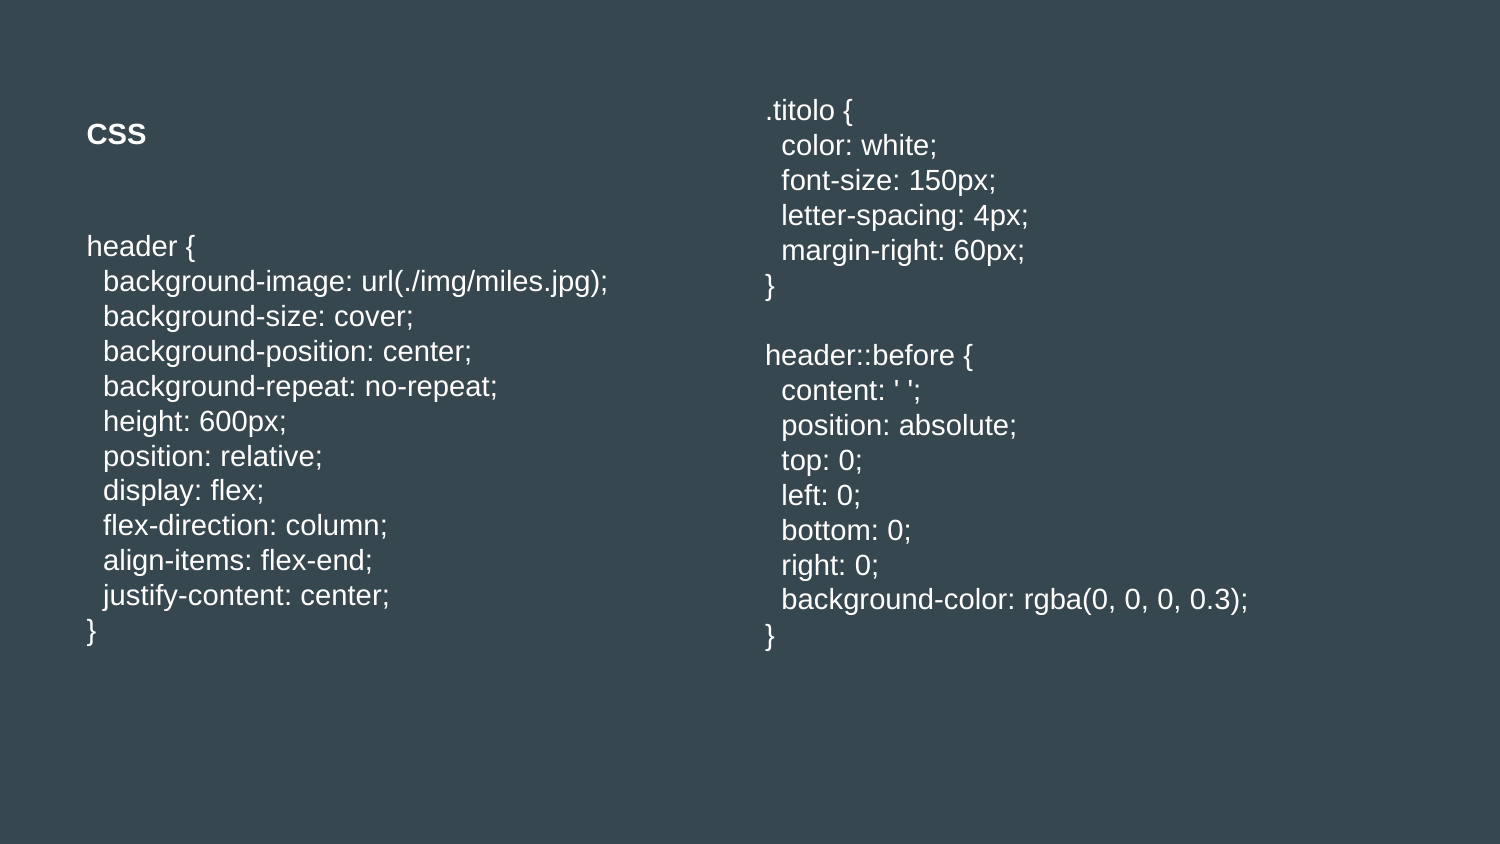

.titolo {
  color: white;
  font-size: 150px;
  letter-spacing: 4px;
  margin-right: 60px;
}

header::before {
  content: ' ';
  position: absolute;
  top: 0;
  left: 0;
  bottom: 0;
  right: 0;
  background-color: rgba(0, 0, 0, 0.3);
}
CSS
header {
  background-image: url(./img/miles.jpg);
  background-size: cover;
  background-position: center;
  background-repeat: no-repeat;
  height: 600px;
  position: relative;
  display: flex;
  flex-direction: column;
  align-items: flex-end;
  justify-content: center;
}